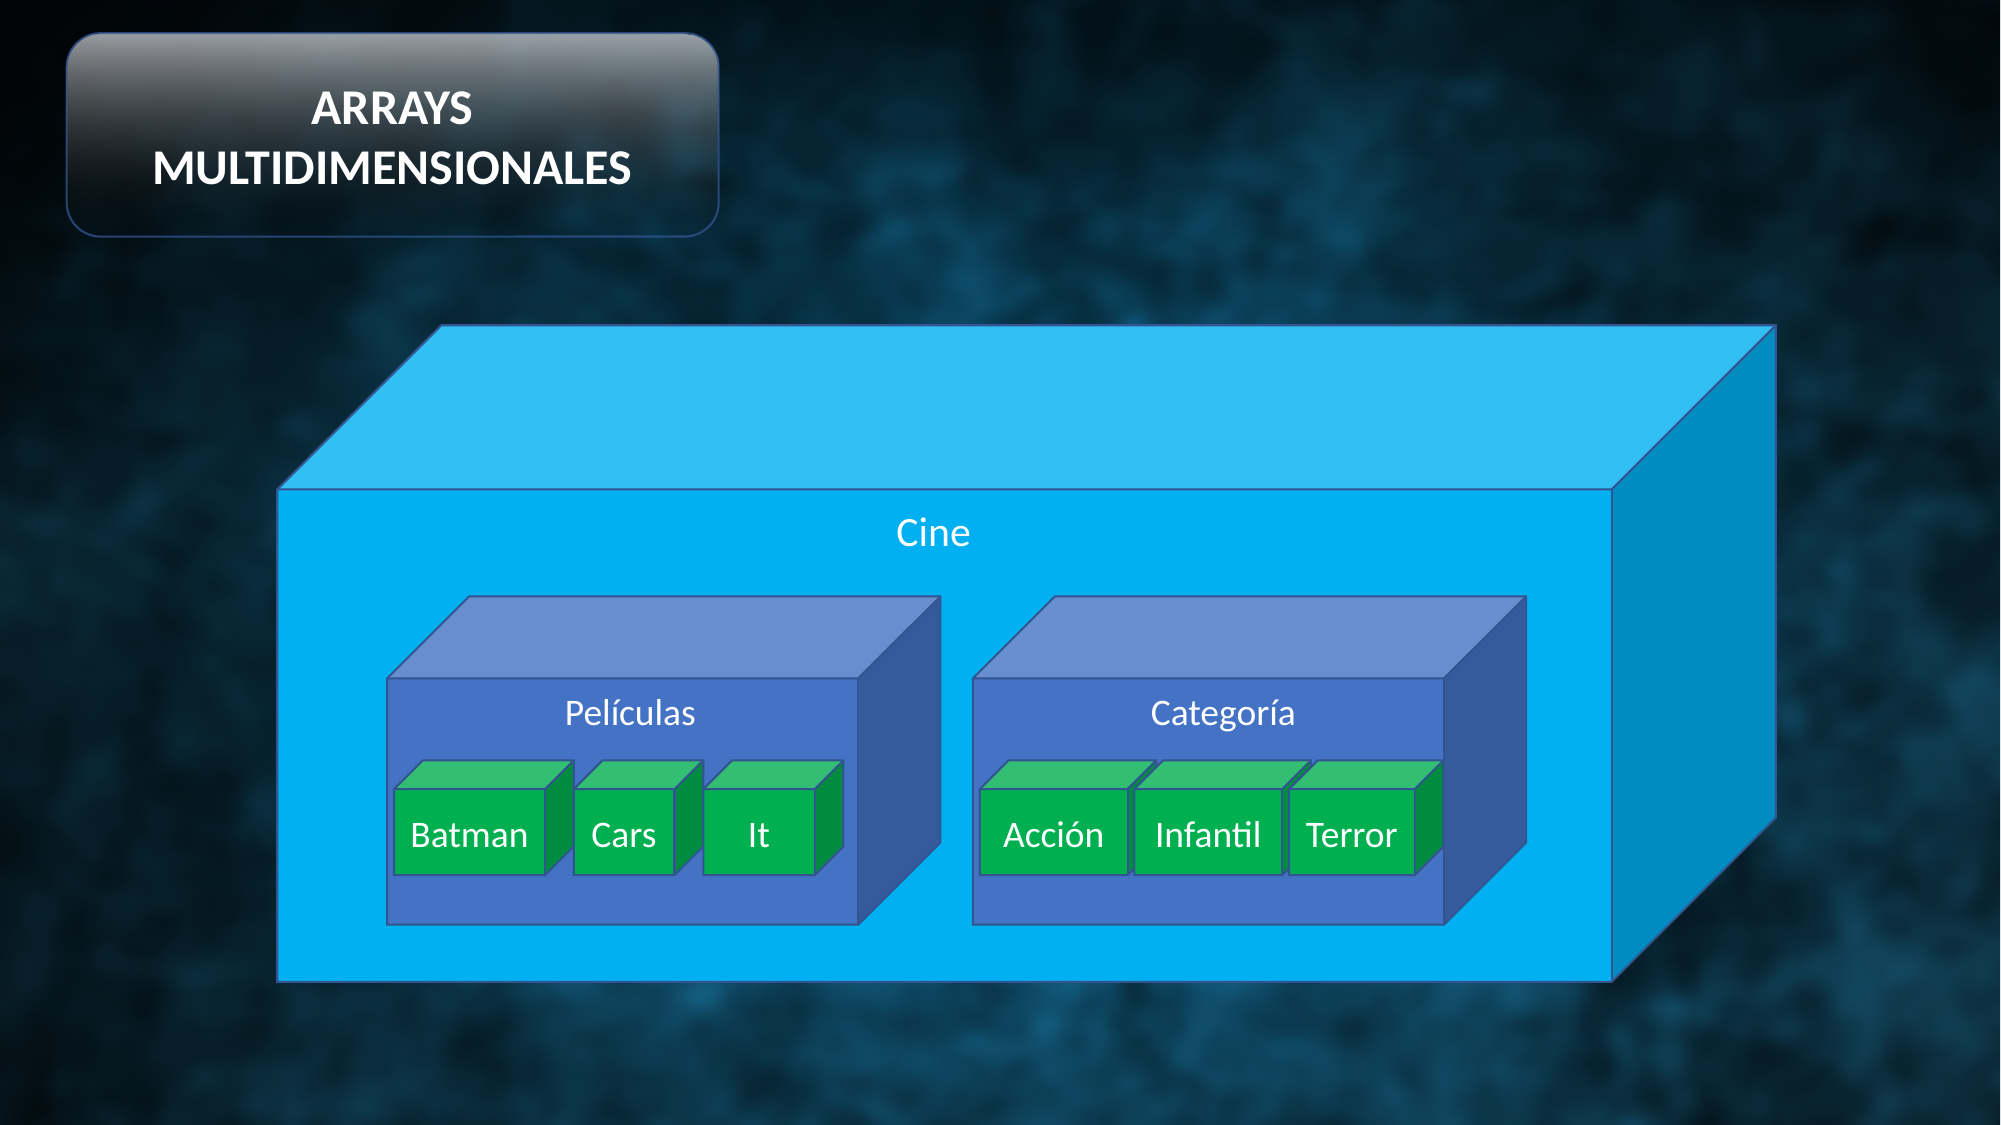

ARRAYS MULTIDIMENSIONALES

Cine

Películas
Categoría
Batman
Cars
It
Acción
Infantil
Terror